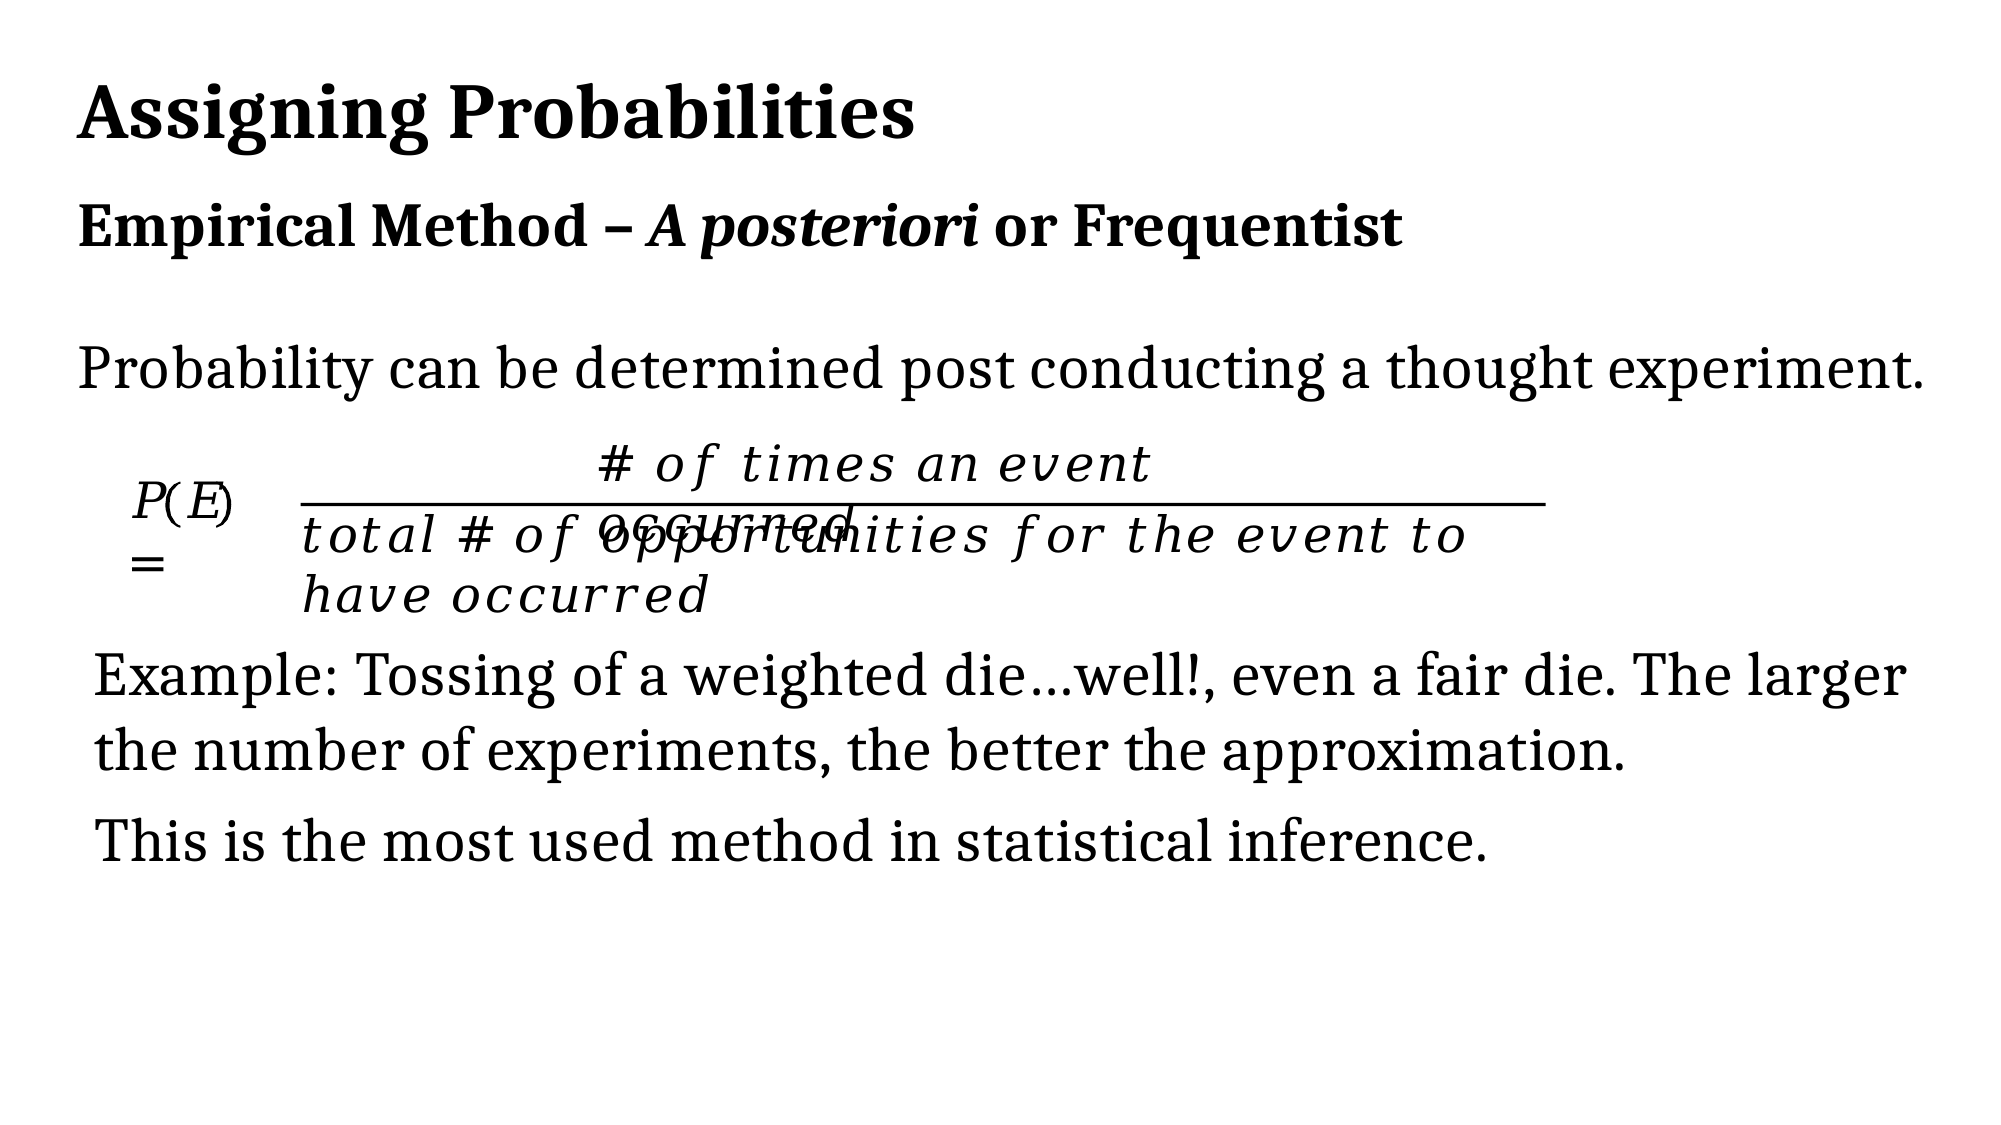

Assigning Probabilities
Empirical Method – A posteriori or Frequentist
Probability can be determined post conducting a thought experiment.
# 𝑜𝑓 𝑡𝑖𝑚𝑒𝑠 𝑎𝑛 𝑒𝑣𝑒𝑛𝑡 𝑜𝑐𝑐𝑢𝑟𝑟𝑒𝑑
𝑃	𝐸	=

𝑡𝑜𝑡𝑎𝑙 # 𝑜𝑓 𝑜𝑝𝑝𝑜𝑟𝑡𝑢𝑛𝑖𝑡𝑖𝑒𝑠 𝑓𝑜𝑟 𝑡ℎ𝑒 𝑒𝑣𝑒𝑛𝑡 𝑡𝑜 ℎ𝑎𝑣𝑒 𝑜𝑐𝑐𝑢𝑟𝑟𝑒𝑑

Example: Tossing of a weighted die…well!, even a fair die. The larger the number of experiments, the better the approximation.
This is the most used method in statistical inference.